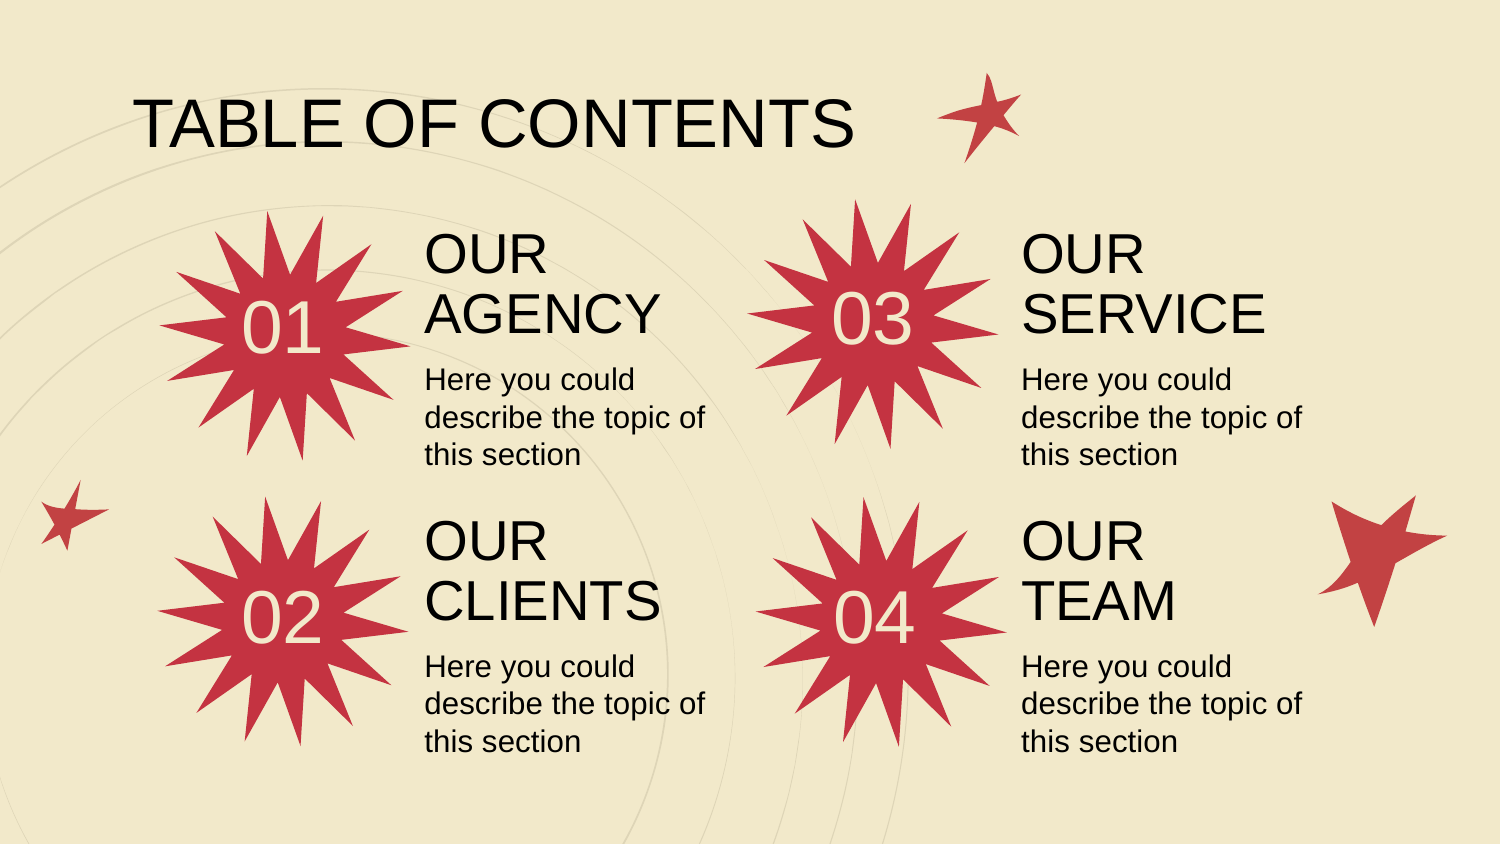

TABLE OF CONTENTS

03
01
# OUR AGENCY
OUR SERVICE
Here you could describe the topic of this section
Here you could describe the topic of this section

02
04
OUR CLIENTS
OUR TEAM
Here you could describe the topic of this section
Here you could describe the topic of this section